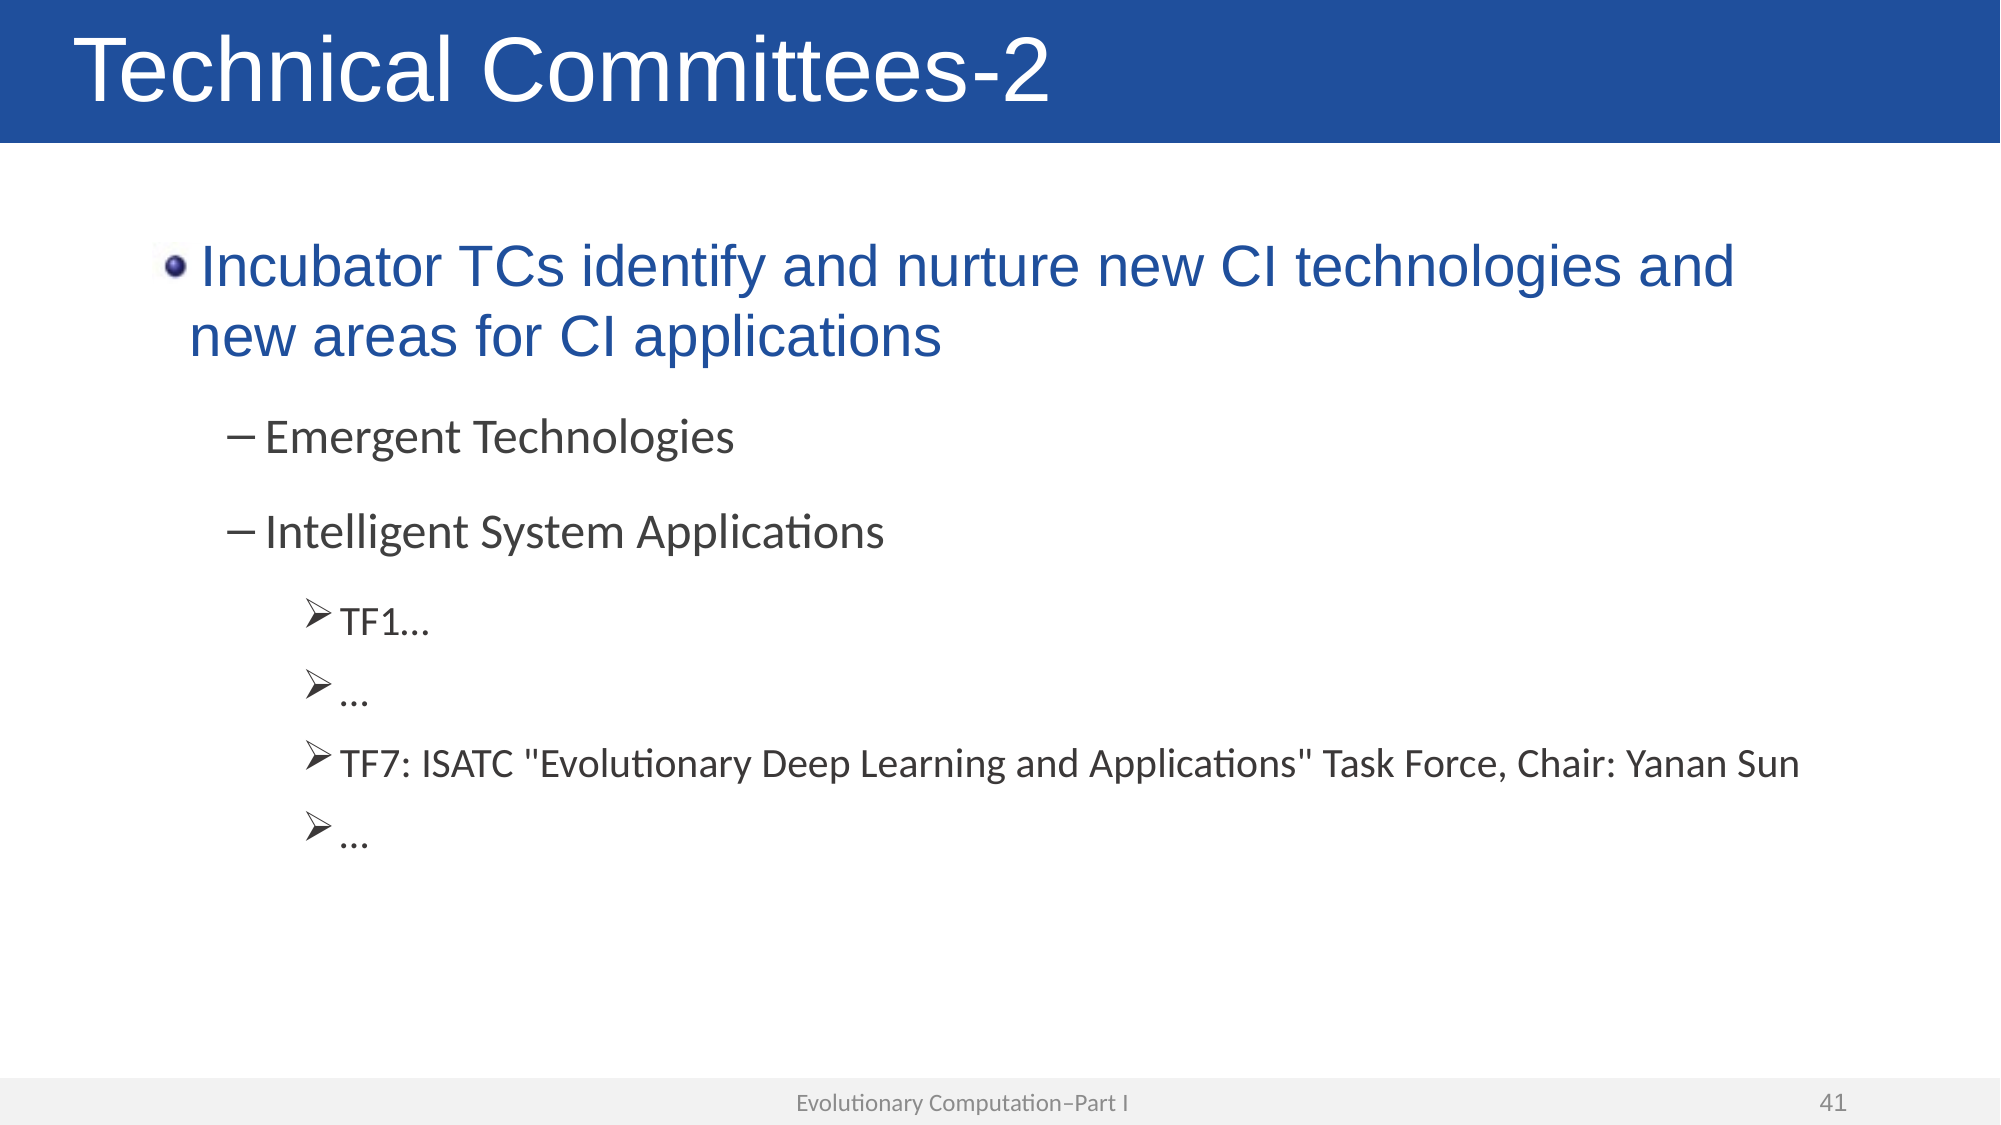

# Technical Committees-2
Incubator TCs identify and nurture new CI technologies and new areas for CI applications
Emergent Technologies
Intelligent System Applications
TF1…
…
TF7: ISATC "Evolutionary Deep Learning and Applications" Task Force, Chair: Yanan Sun
…

Evolutionary Computation–Part I
41